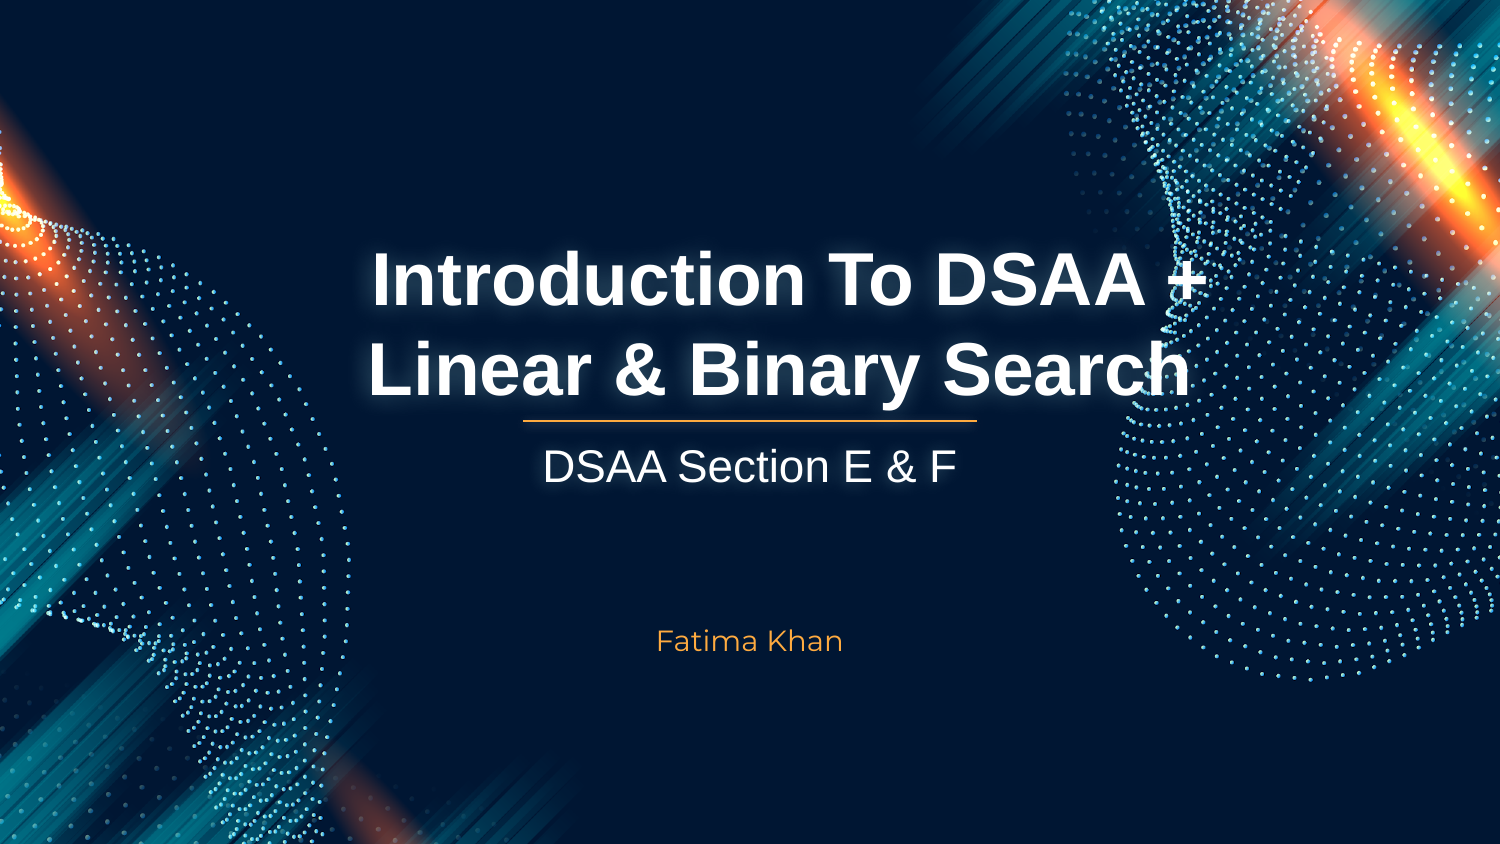

# Introduction To DSAA + Linear & Binary Search
DSAA Section E & F
Fatima Khan